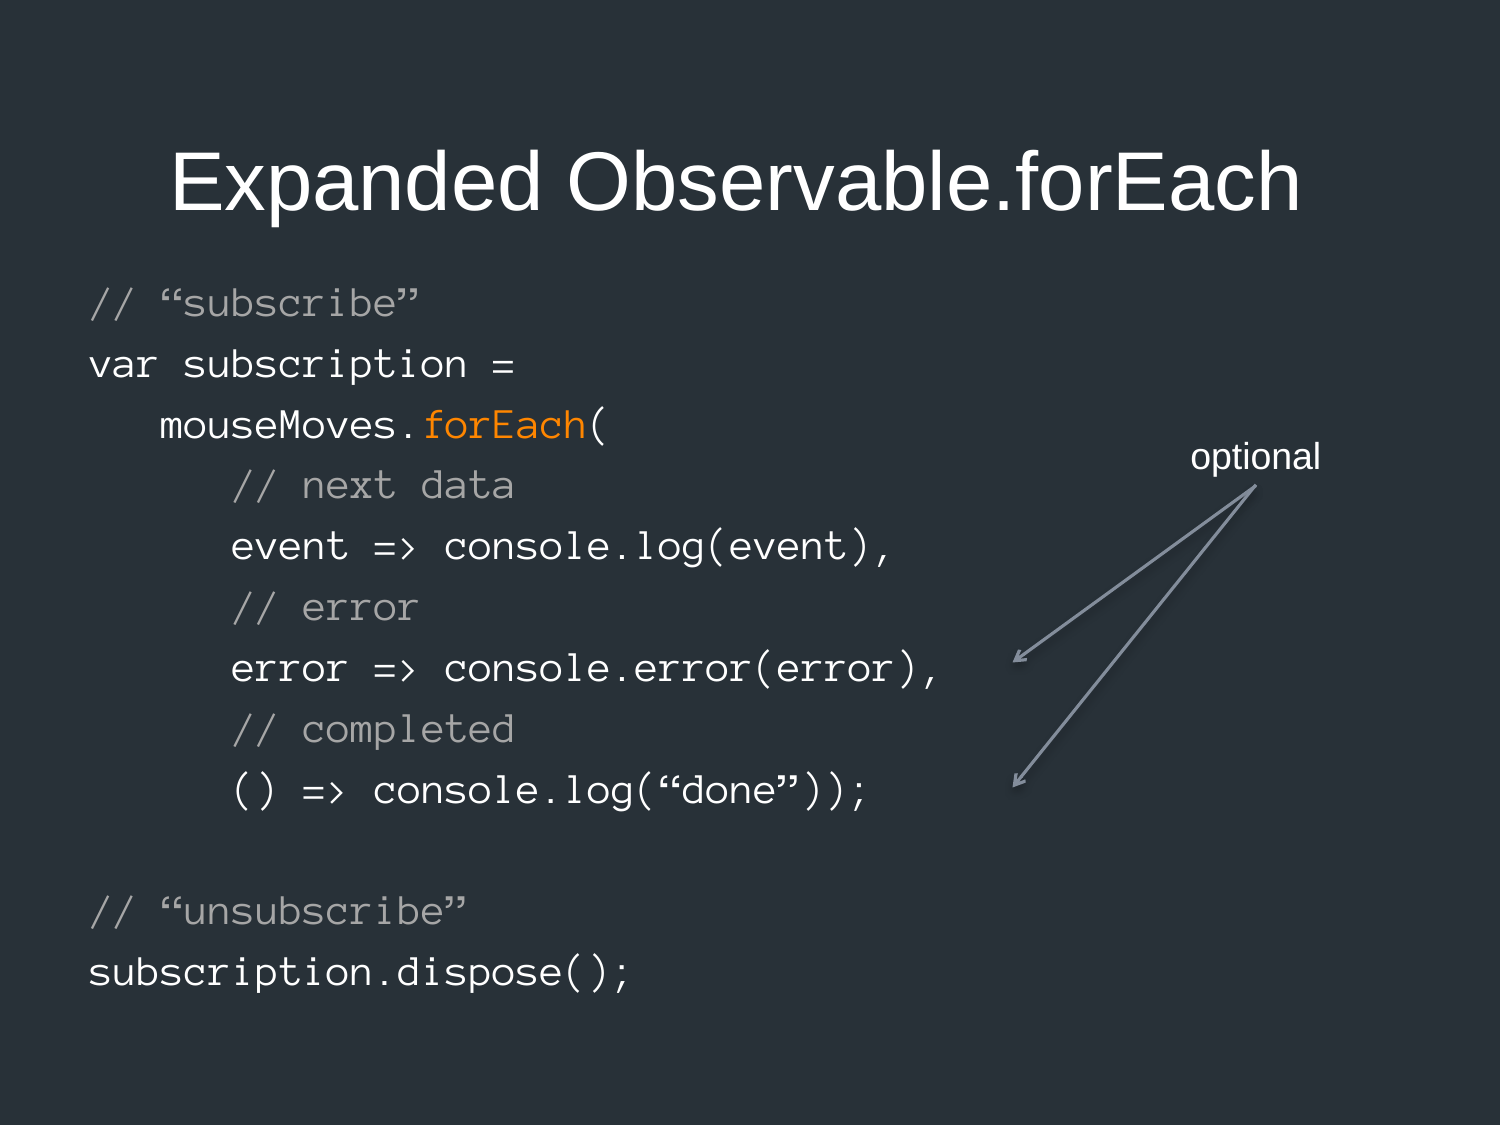

# Expanded Observable.forEach
// “subscribe”
var subscription =
   mouseMoves.forEach(
      // next data
      event => console.log(event),
      // error
      error => console.error(error),
      // completed
      () => console.log(“done”));

// “unsubscribe”
subscription.dispose();
optional